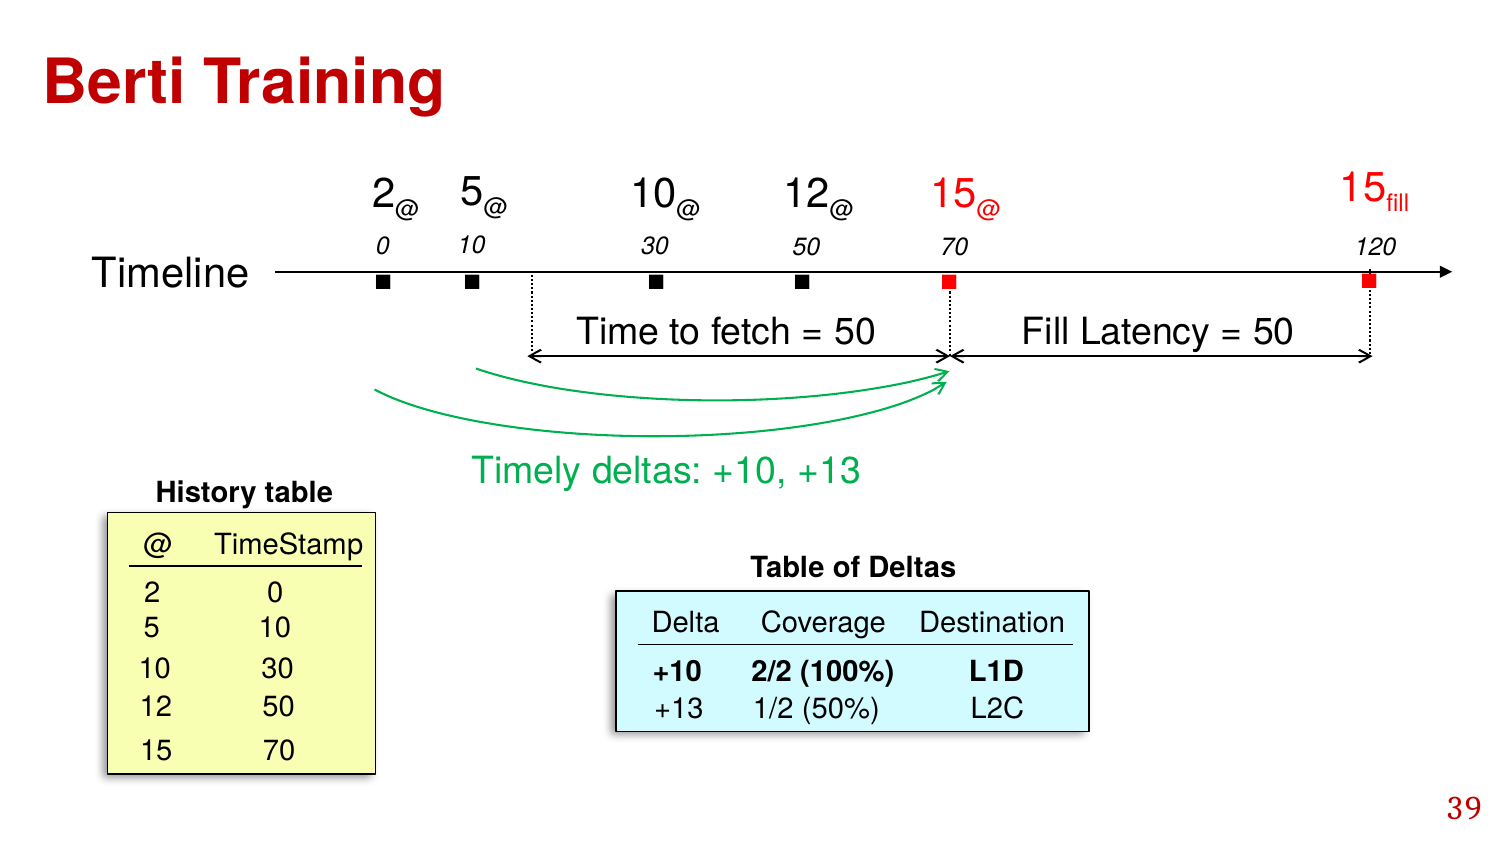

# Berti Training
.
.
.
.
.
.
  15fill
 5@
  10@
  12@
  15@
 2@
10
 0
30
50
70
120

Timeline

Time to fetch = 50
Fill Latency = 50
Timely deltas: +10, +13
History table

@     TimeStamp
Table of Deltas
2             0

Delta     Coverage    Destination
5            10
10           30
+10      2/2 (100%)	  L1D
12           50
+13      1/2 (50%)	  L2C
15           70
39